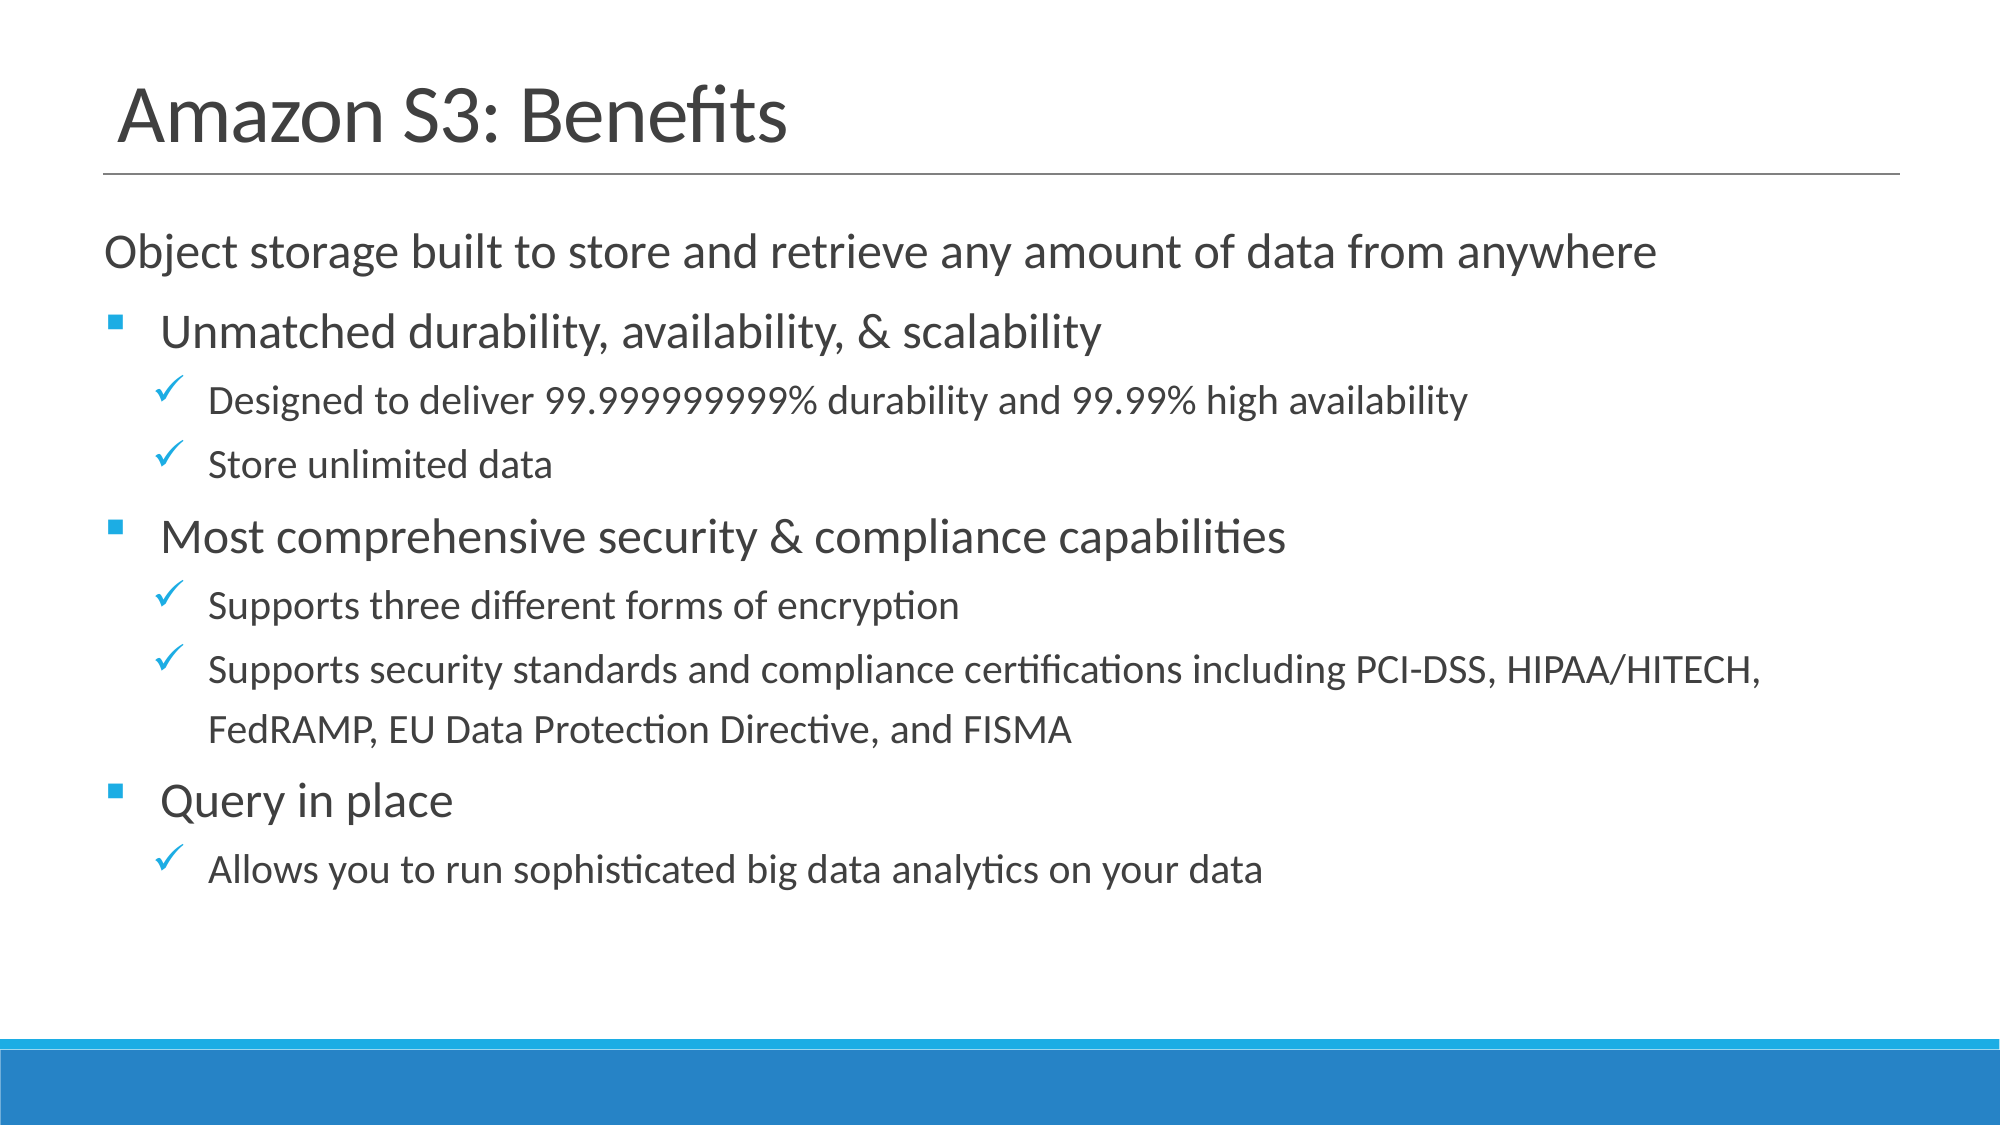

# Amazon S3: Benefits
Object storage built to store and retrieve any amount of data from anywhere
Unmatched durability, availability, & scalability
Designed to deliver 99.999999999% durability and 99.99% high availability
Store unlimited data
Most comprehensive security & compliance capabilities
Supports three different forms of encryption
Supports security standards and compliance certifications including PCI-DSS, HIPAA/HITECH, FedRAMP, EU Data Protection Directive, and FISMA
Query in place
Allows you to run sophisticated big data analytics on your data